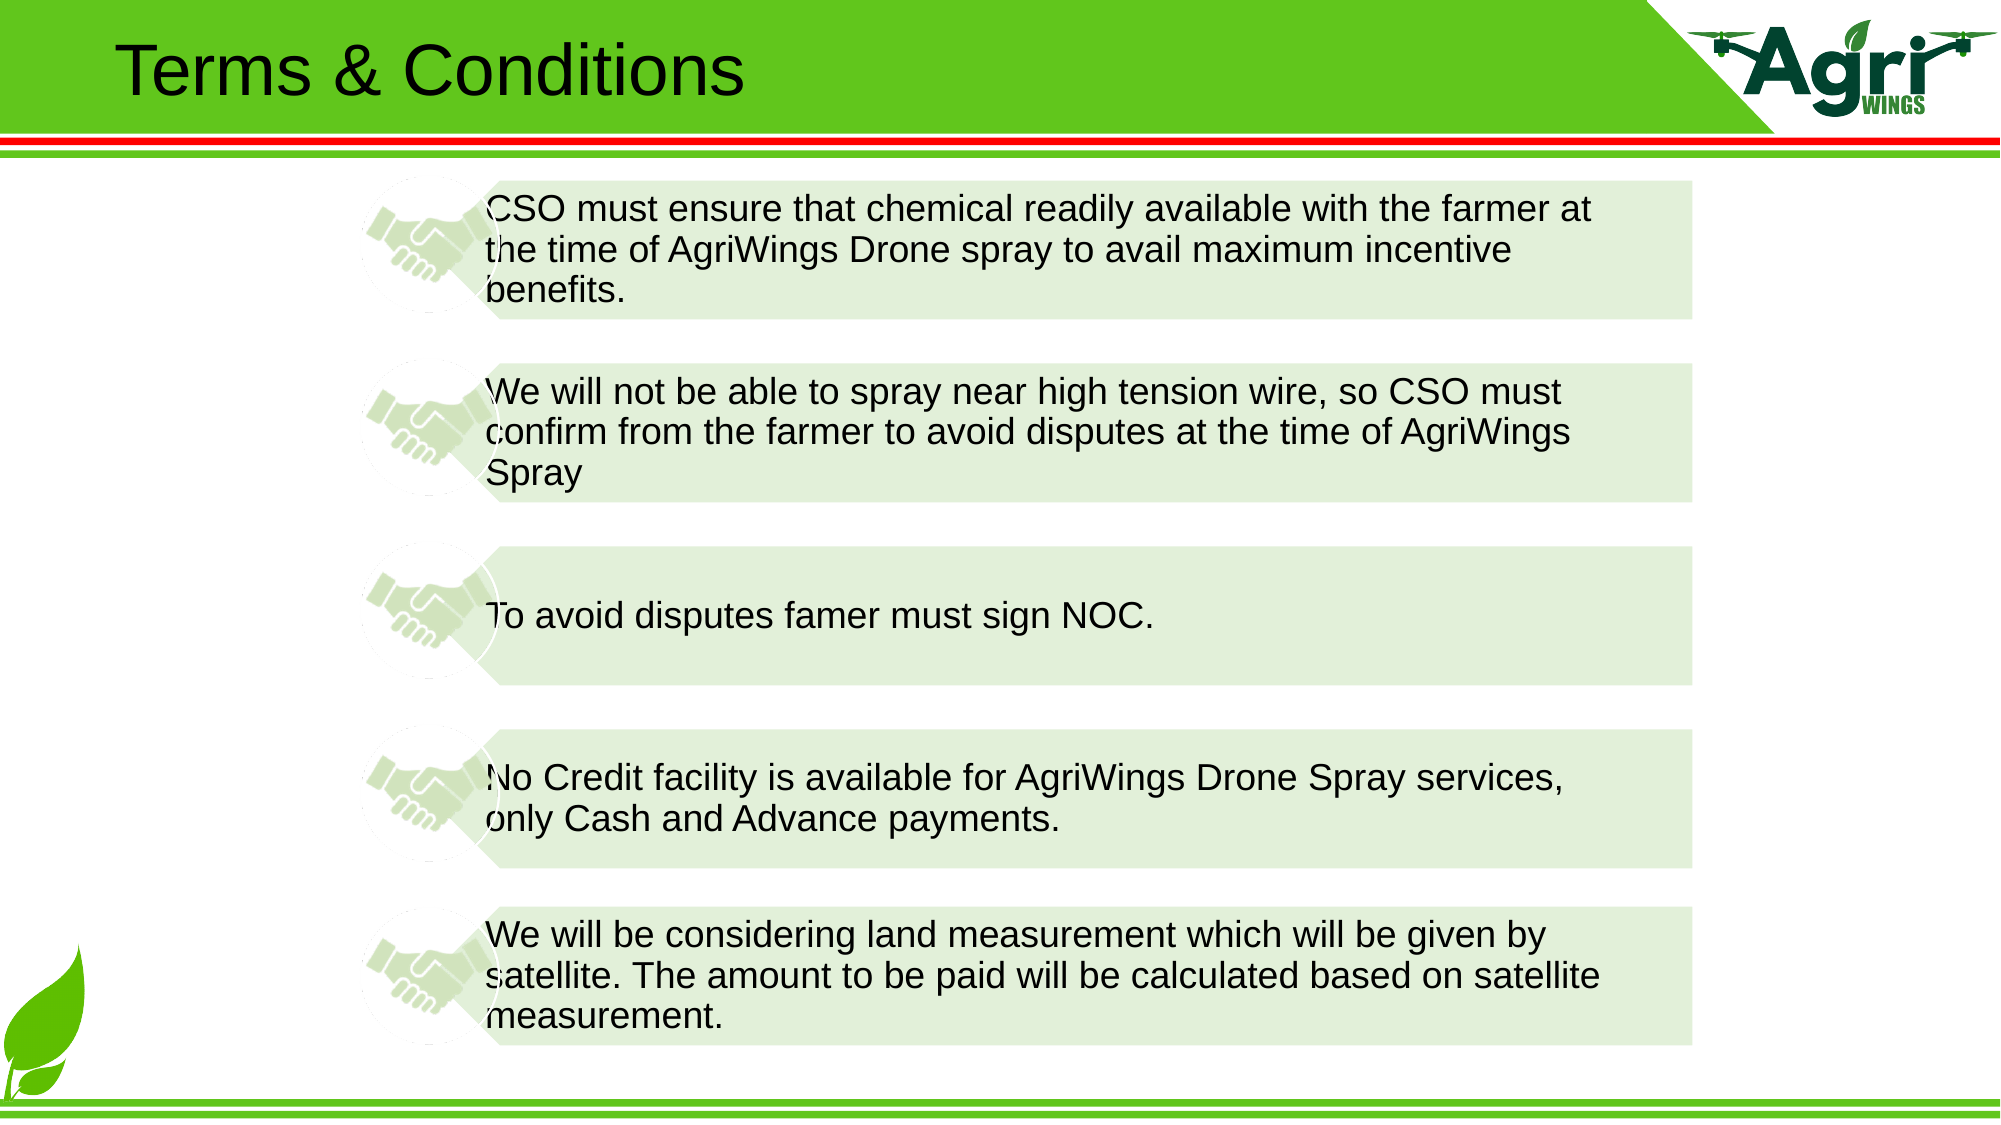

# Terms & Conditions
CSO must ensure that chemical readily available with the farmer at the time of AgriWings Drone spray to avail maximum incentive benefits.
We will not be able to spray near high tension wire, so CSO must confirm from the farmer to avoid disputes at the time of AgriWings Spray
To avoid disputes famer must sign NOC.
No Credit facility is available for AgriWings Drone Spray services, only Cash and Advance payments.
We will be considering land measurement which will be given by satellite. The amount to be paid will be calculated based on satellite measurement.